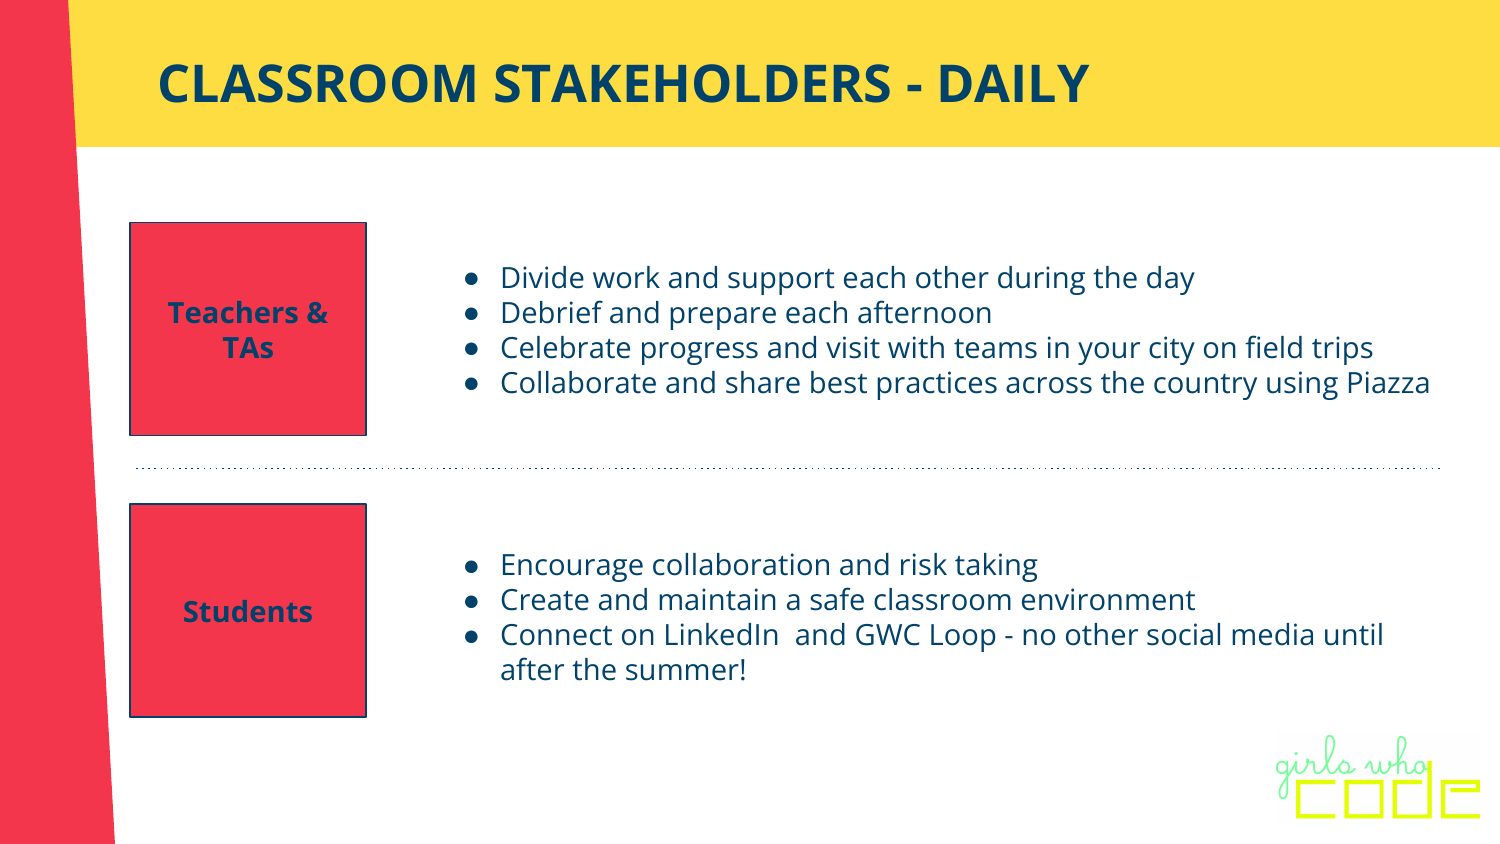

# CLASSROOM STAKEHOLDERS - DAILY
Teachers & TAs
Divide work and support each other during the day
Debrief and prepare each afternoon
Celebrate progress and visit with teams in your city on field trips
Collaborate and share best practices across the country using Piazza
Students
Encourage collaboration and risk taking
Create and maintain a safe classroom environment
Connect on LinkedIn  and GWC Loop - no other social media until after the summer!